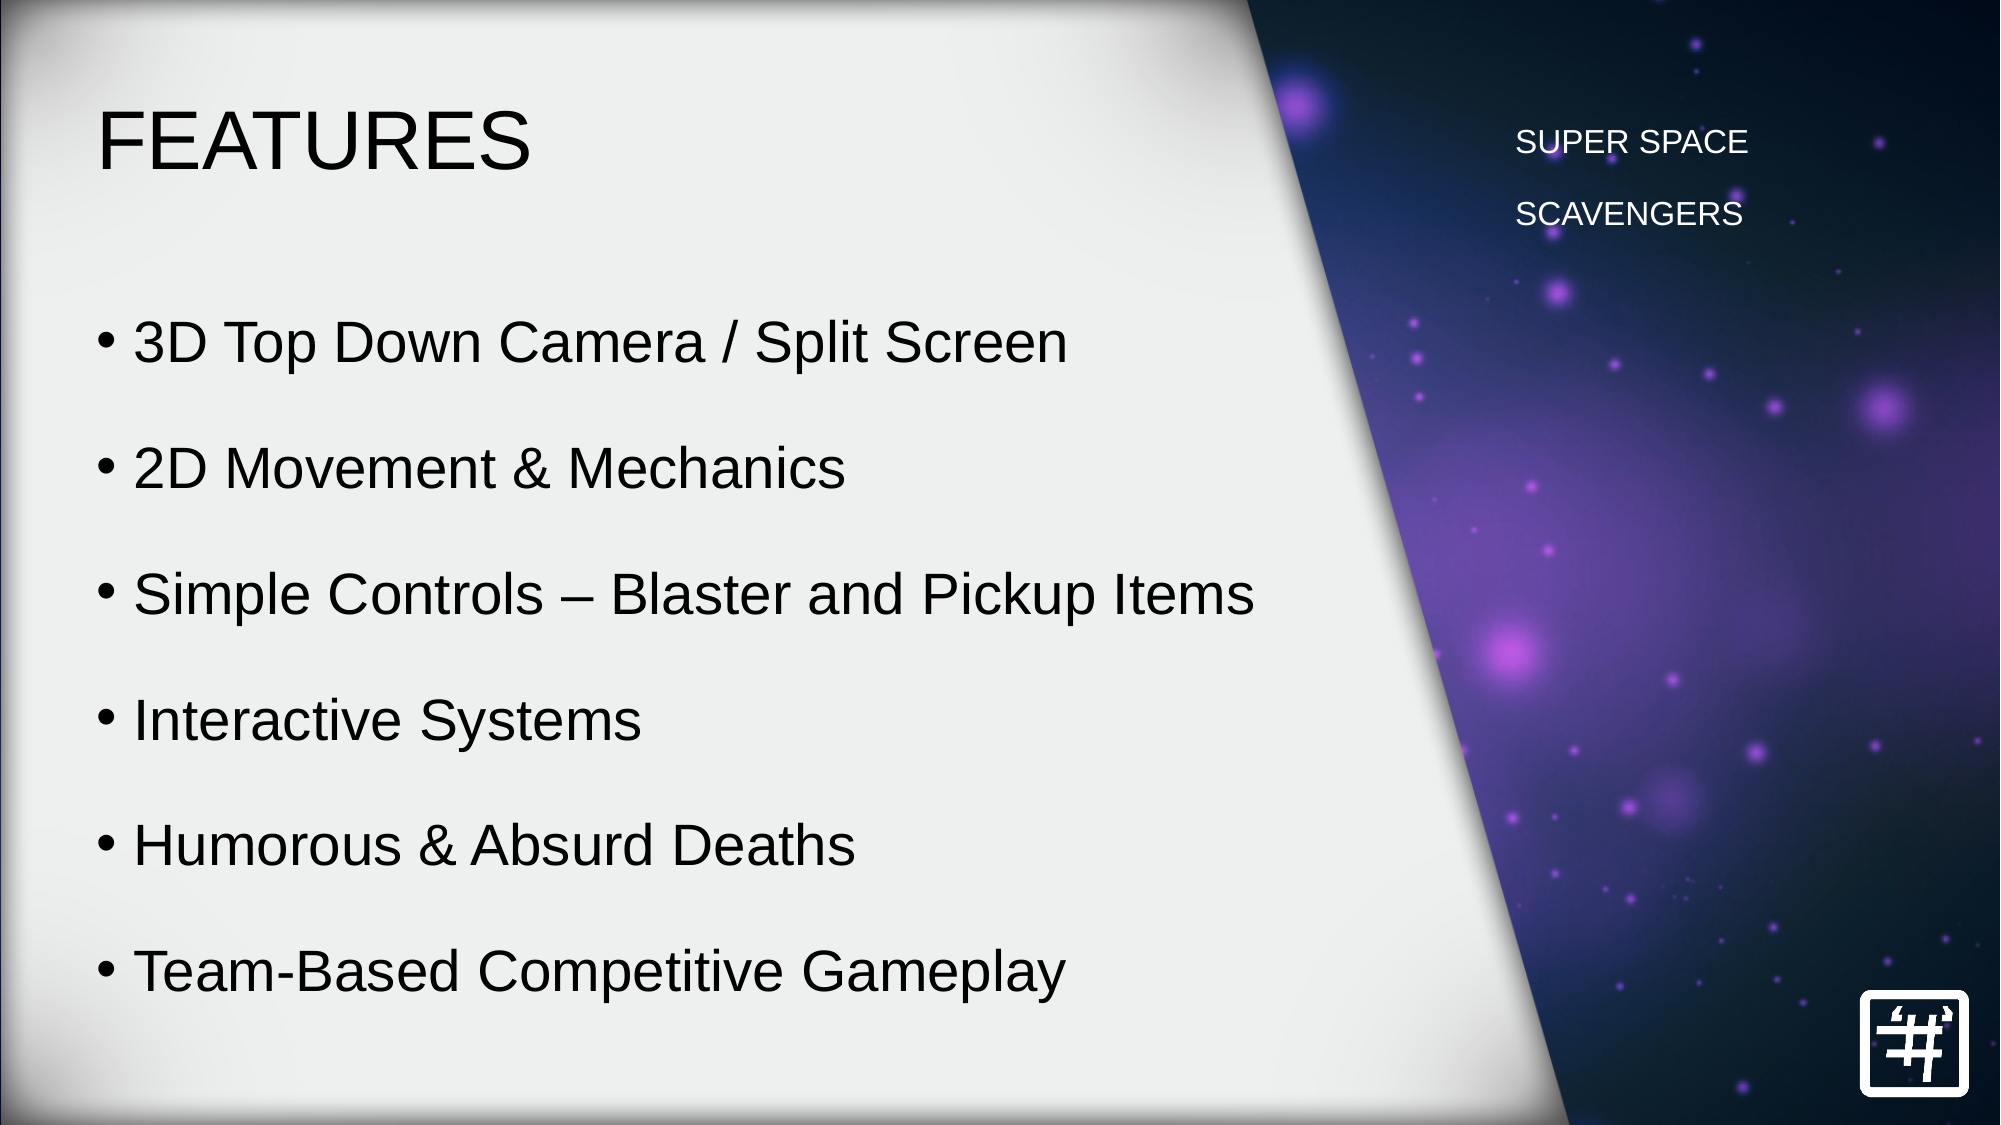

FEATURES
3D Top Down Camera / Split Screen
2D Movement & Mechanics
Simple Controls – Blaster and Pickup Items
Interactive Systems
Humorous & Absurd Deaths
Team-Based Competitive Gameplay